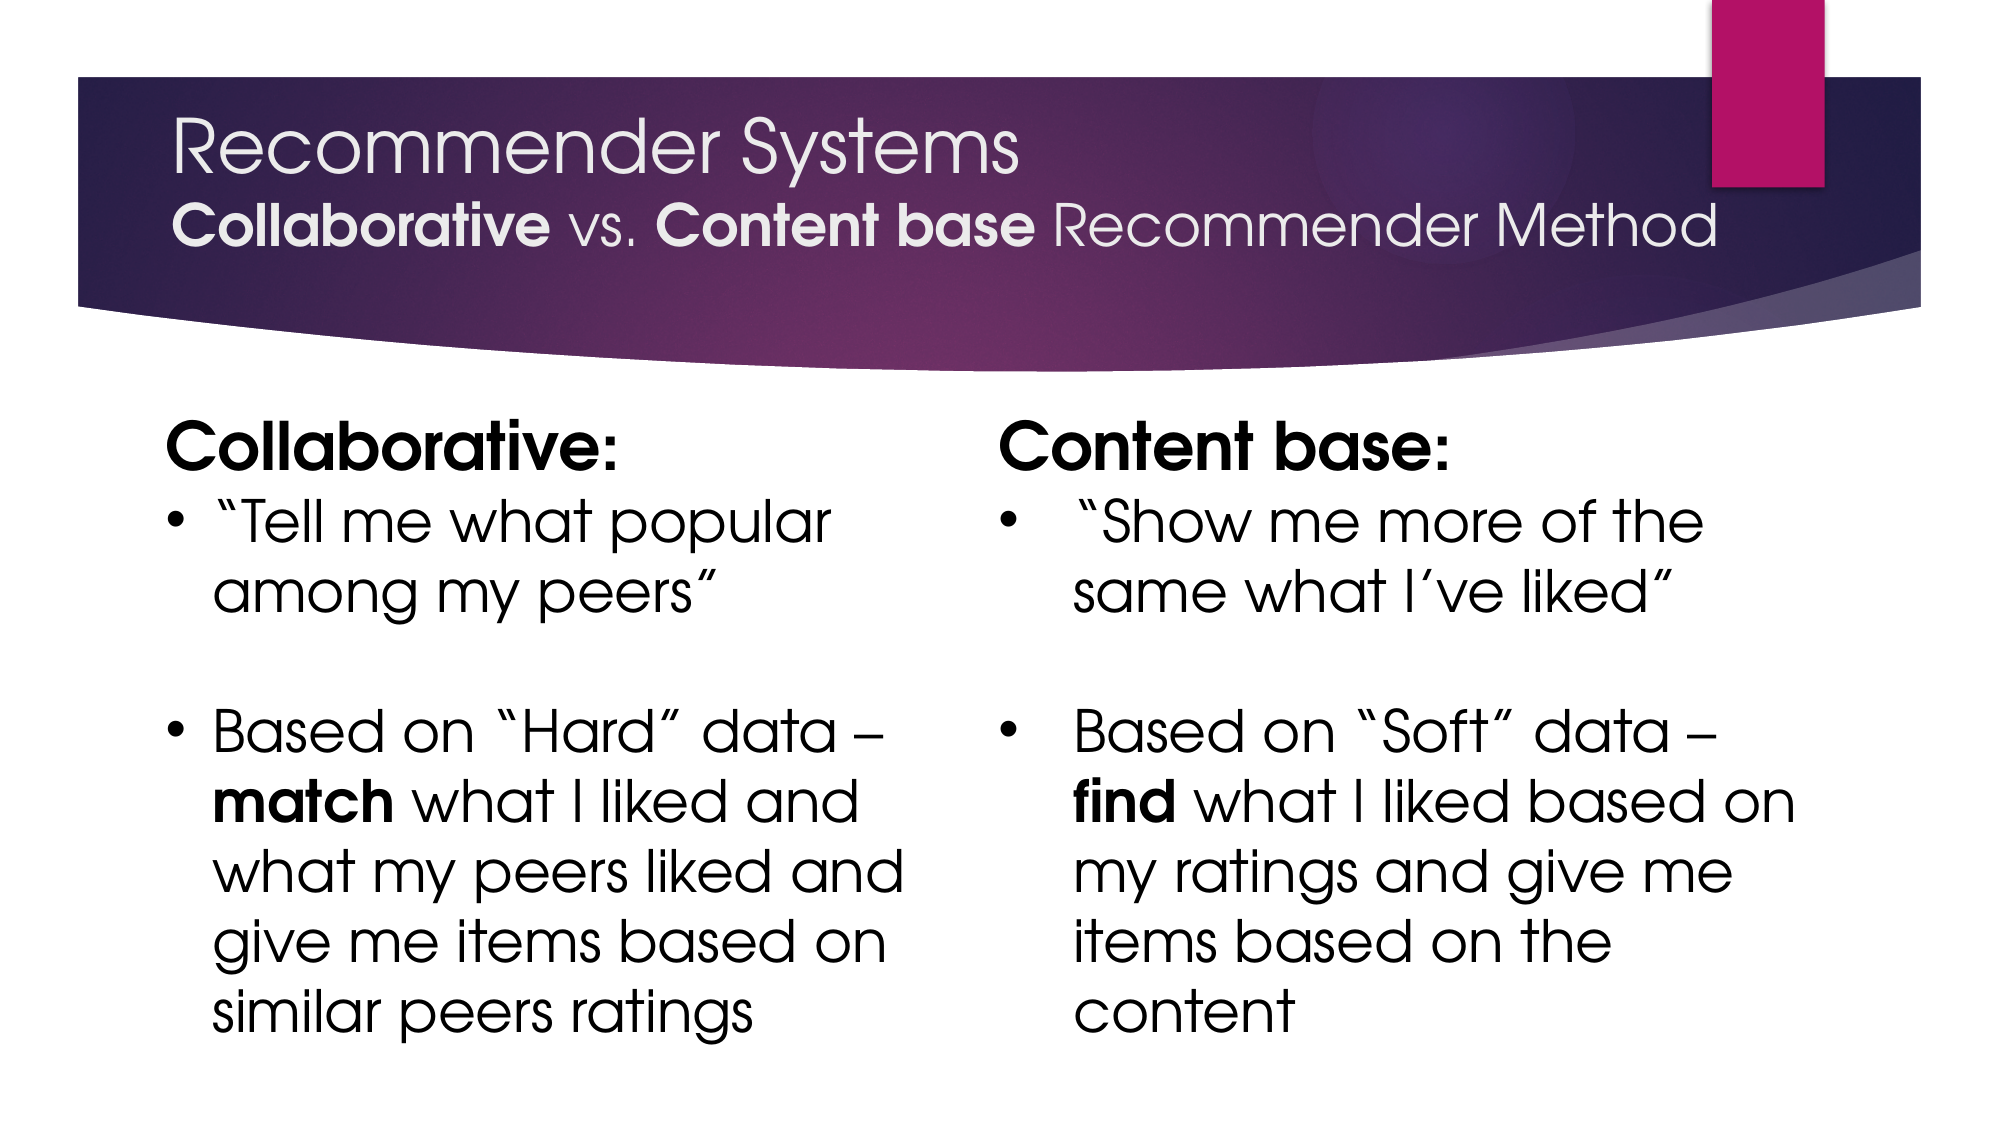

Recommender Systems
Collaborative vs. Content base Recommender Method
Collaborative:
“Tell me what popular among my peers”

Based on “Hard” data – match what I liked and what my peers liked and give me items based on similar peers ratings
Content base:
“Show me more of the same what I’ve liked”

Based on “Soft” data – find what I liked based on my ratings and give me items based on the content